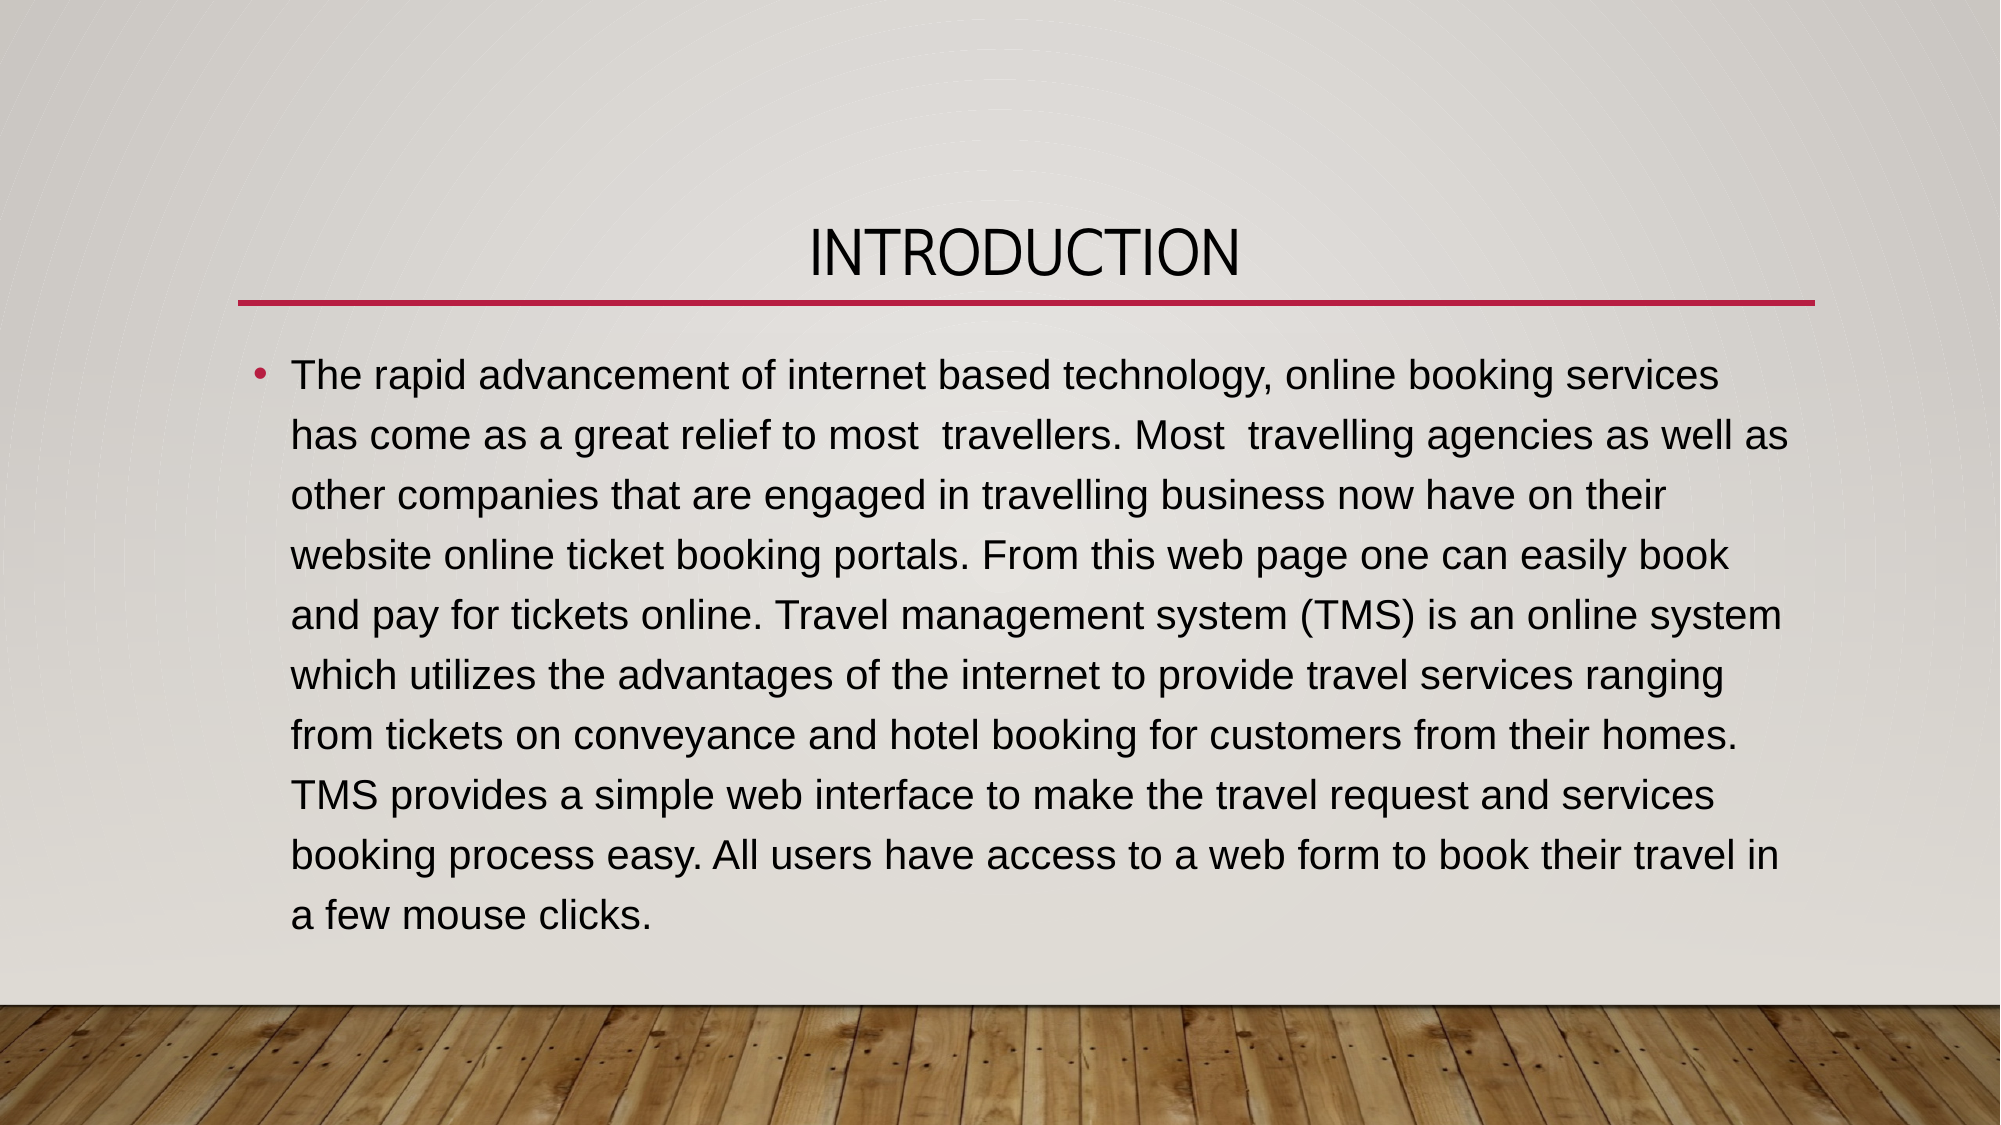

# Introduction
The rapid advancement of internet based technology, online booking services has come as a great relief to most  travellers. Most  travelling agencies as well as other companies that are engaged in travelling business now have on their website online ticket booking portals. From this web page one can easily book and pay for tickets online. Travel management system (TMS) is an online system which utilizes the advantages of the internet to provide travel services ranging from tickets on conveyance and hotel booking for customers from their homes. TMS provides a simple web interface to make the travel request and services booking process easy. All users have access to a web form to book their travel in a few mouse clicks.